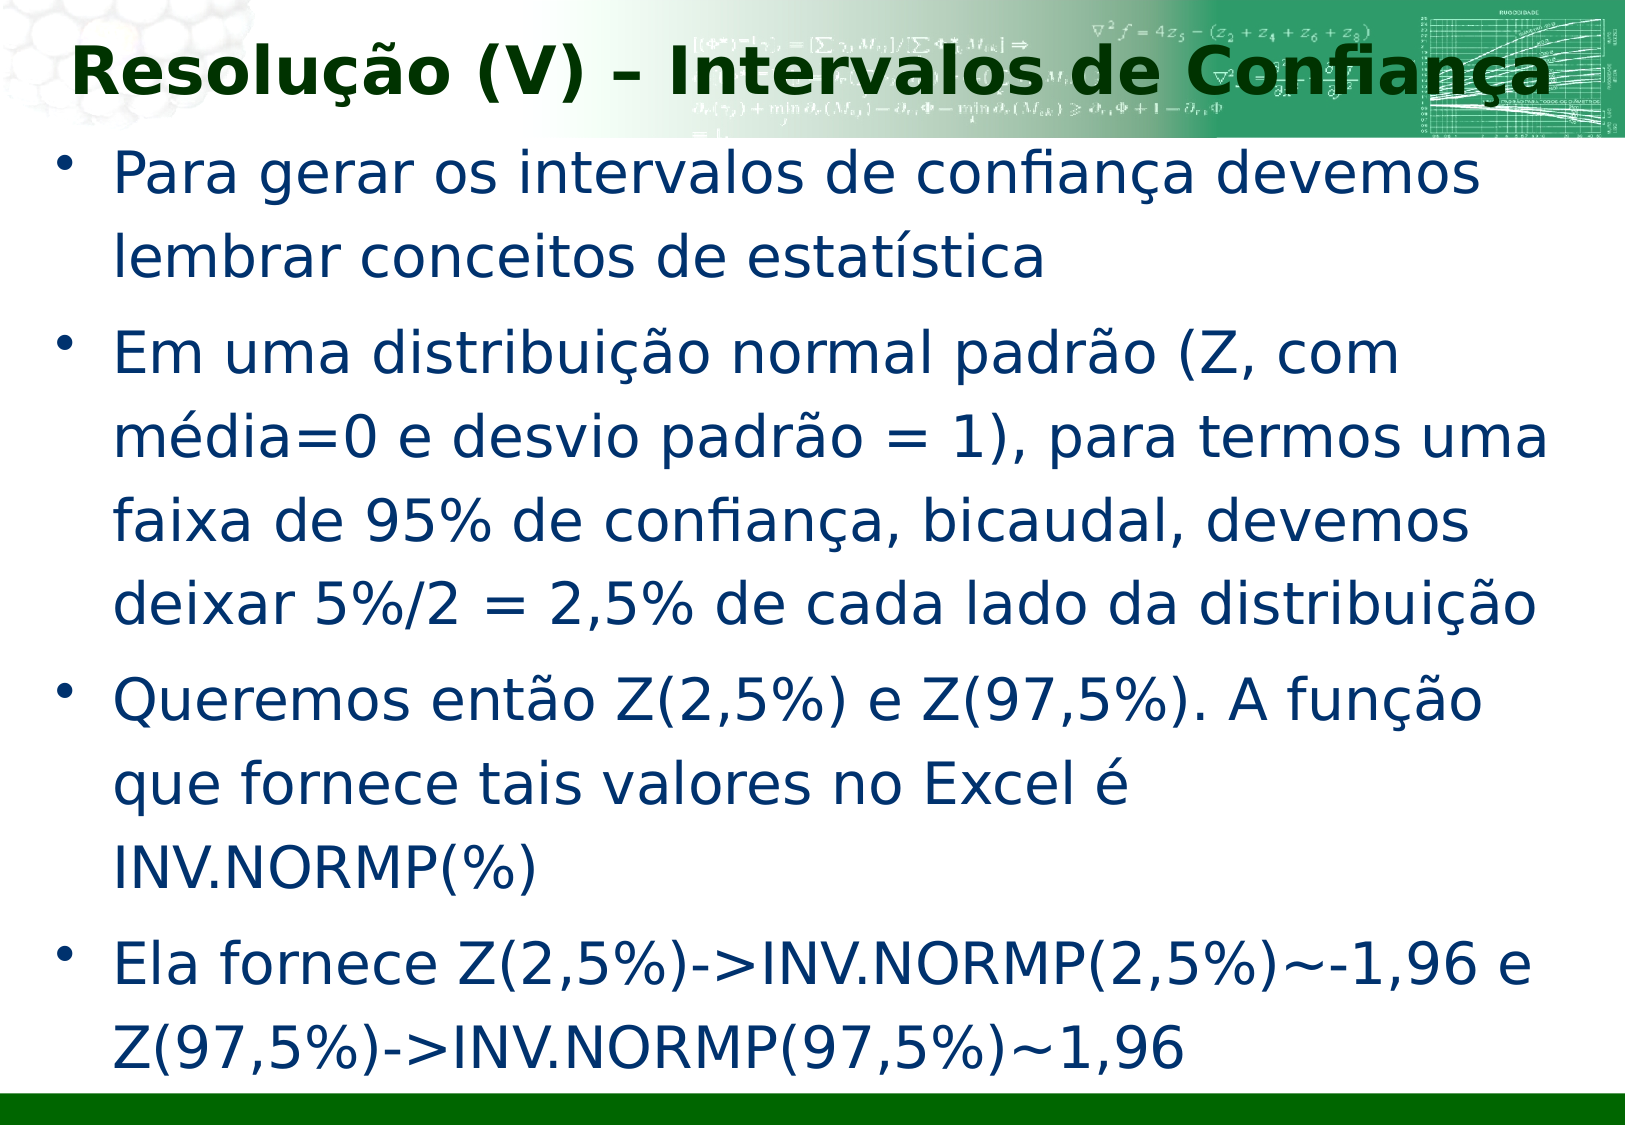

# Resolução (V) – Intervalos de Confiança
Para gerar os intervalos de confiança devemos lembrar conceitos de estatística
Em uma distribuição normal padrão (Z, com média=0 e desvio padrão = 1), para termos uma faixa de 95% de confiança, bicaudal, devemos deixar 5%/2 = 2,5% de cada lado da distribuição
Queremos então Z(2,5%) e Z(97,5%). A função que fornece tais valores no Excel é INV.NORMP(%)
Ela fornece Z(2,5%)->INV.NORMP(2,5%)~-1,96 e Z(97,5%)->INV.NORMP(97,5%)~1,96